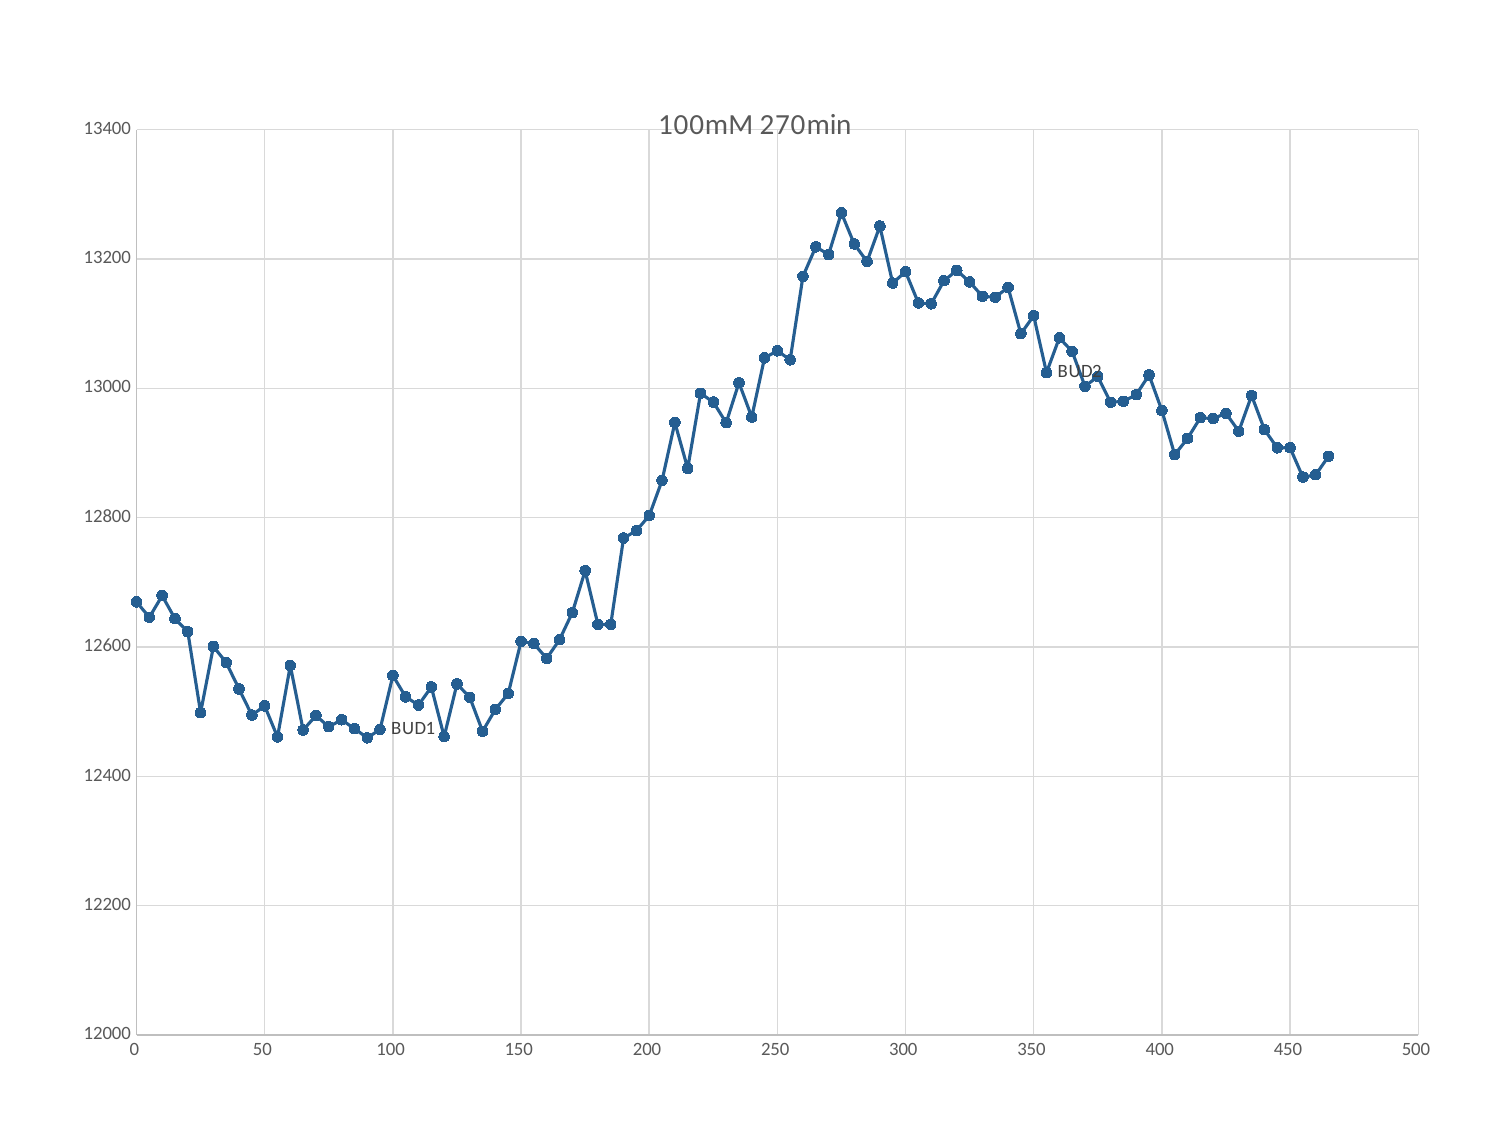

### Chart: 100mM 270min

| Category |  |
|---|---|